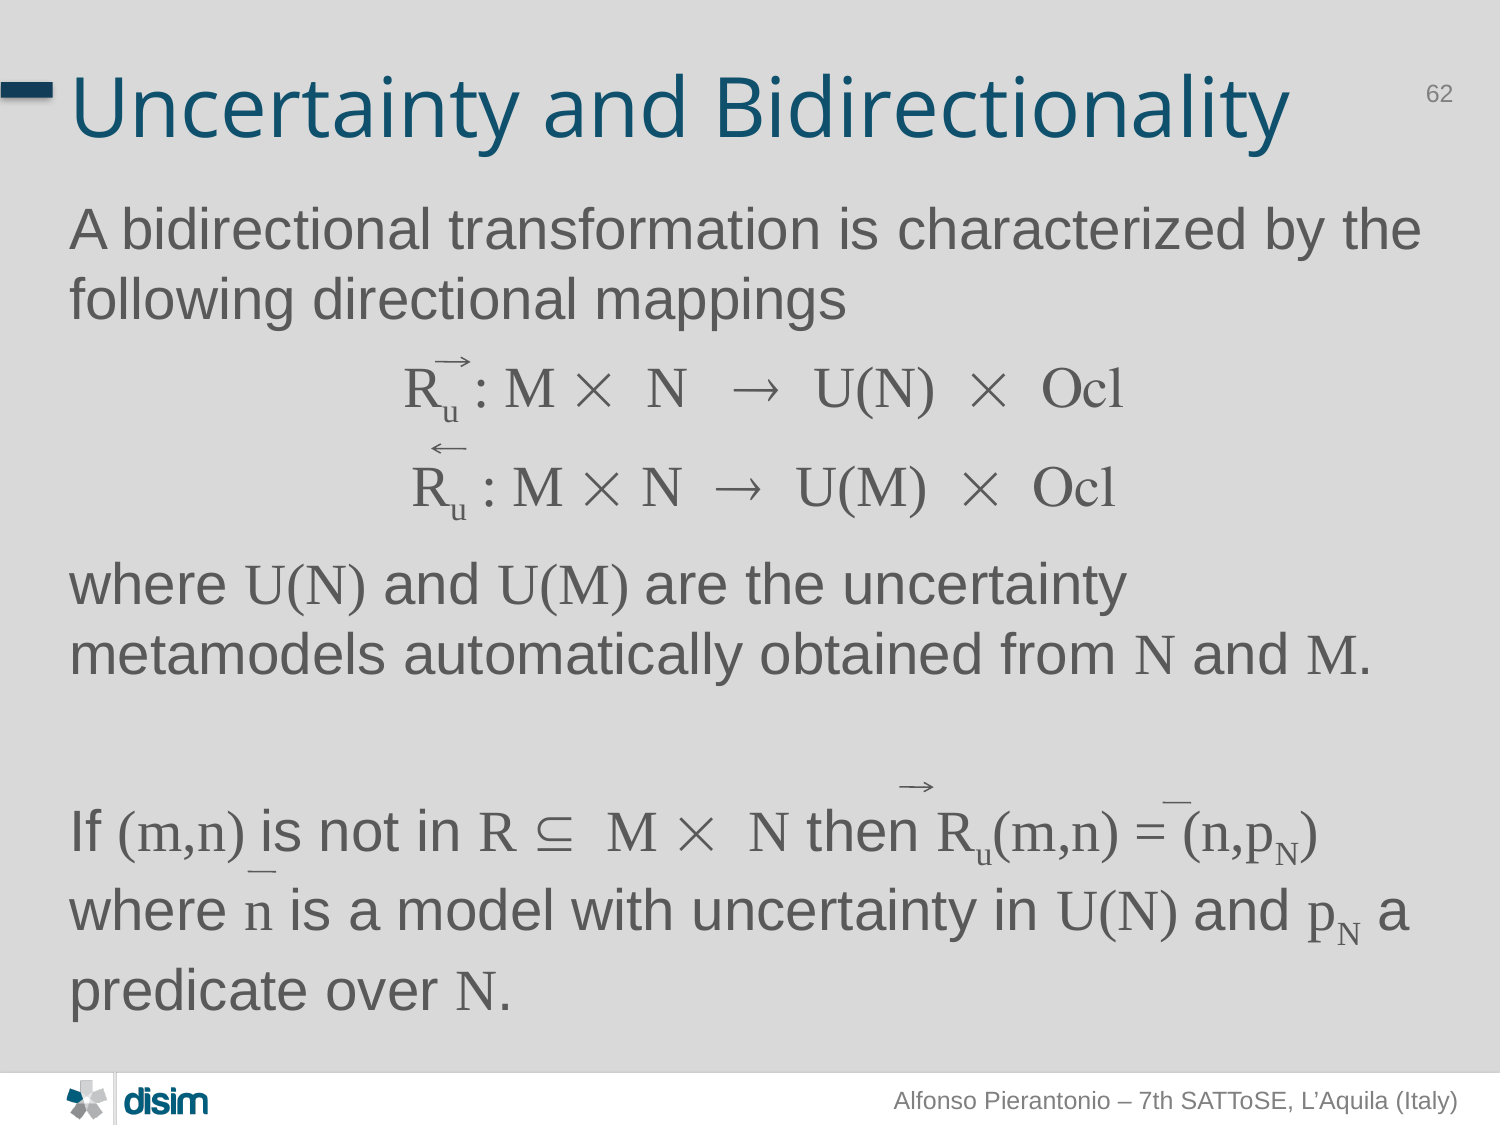

# Uncertainty and Bidirectionality
A bidirectional transformation is characterized by the following directional mappings
Ru : M × N  →  U(N) × Ocl
Ru : M × N  →  U(M) × Ocl
where U(N) and U(M) are the uncertainty metamodels automatically obtained from N and M.

If (m,n) is not in R ⊆ M × N then Ru(m,n) = (n,pN) where n is a model with uncertainty in U(N) and pN a predicate over N.